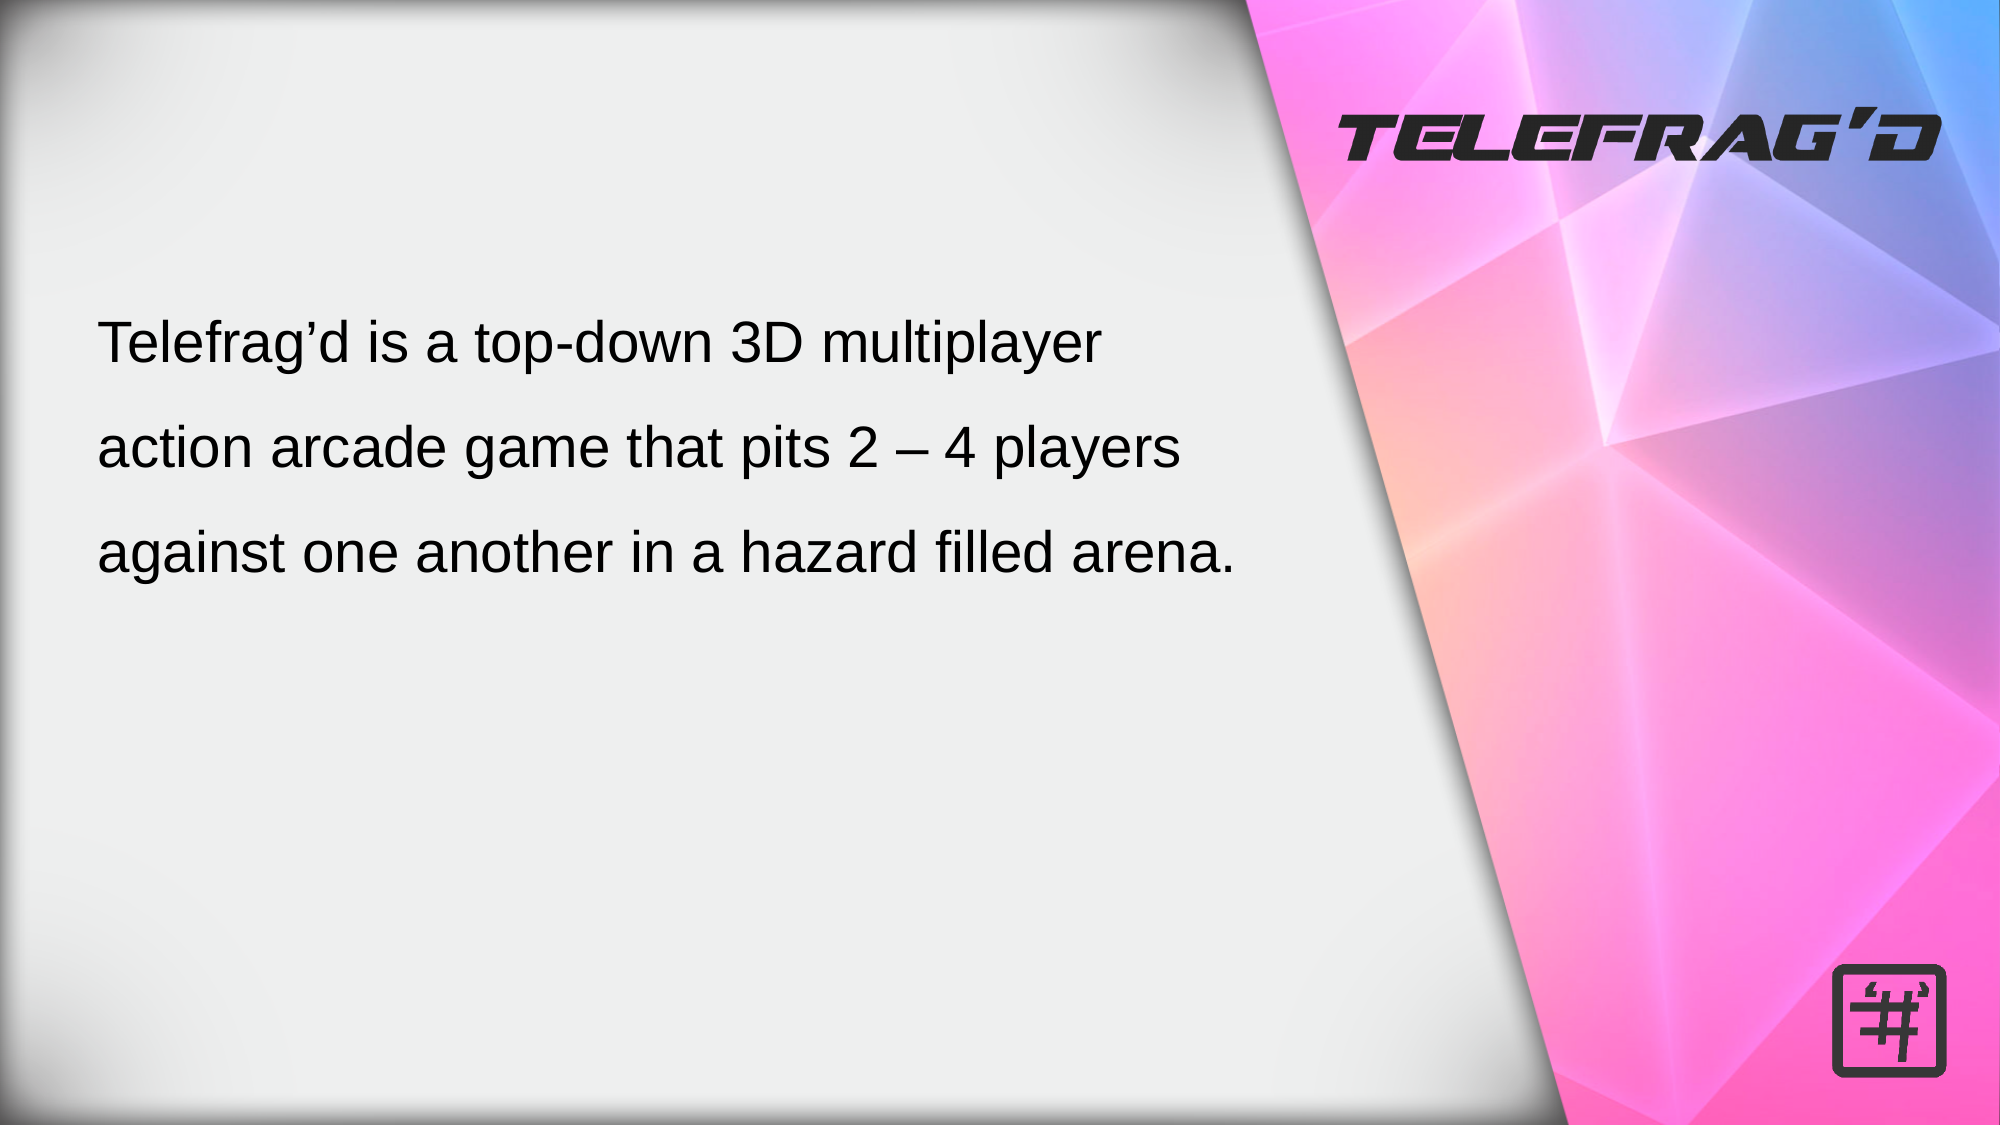

Telefrag’d is a top-down 3D multiplayer
action arcade game that pits 2 – 4 players
against one another in a hazard filled arena.